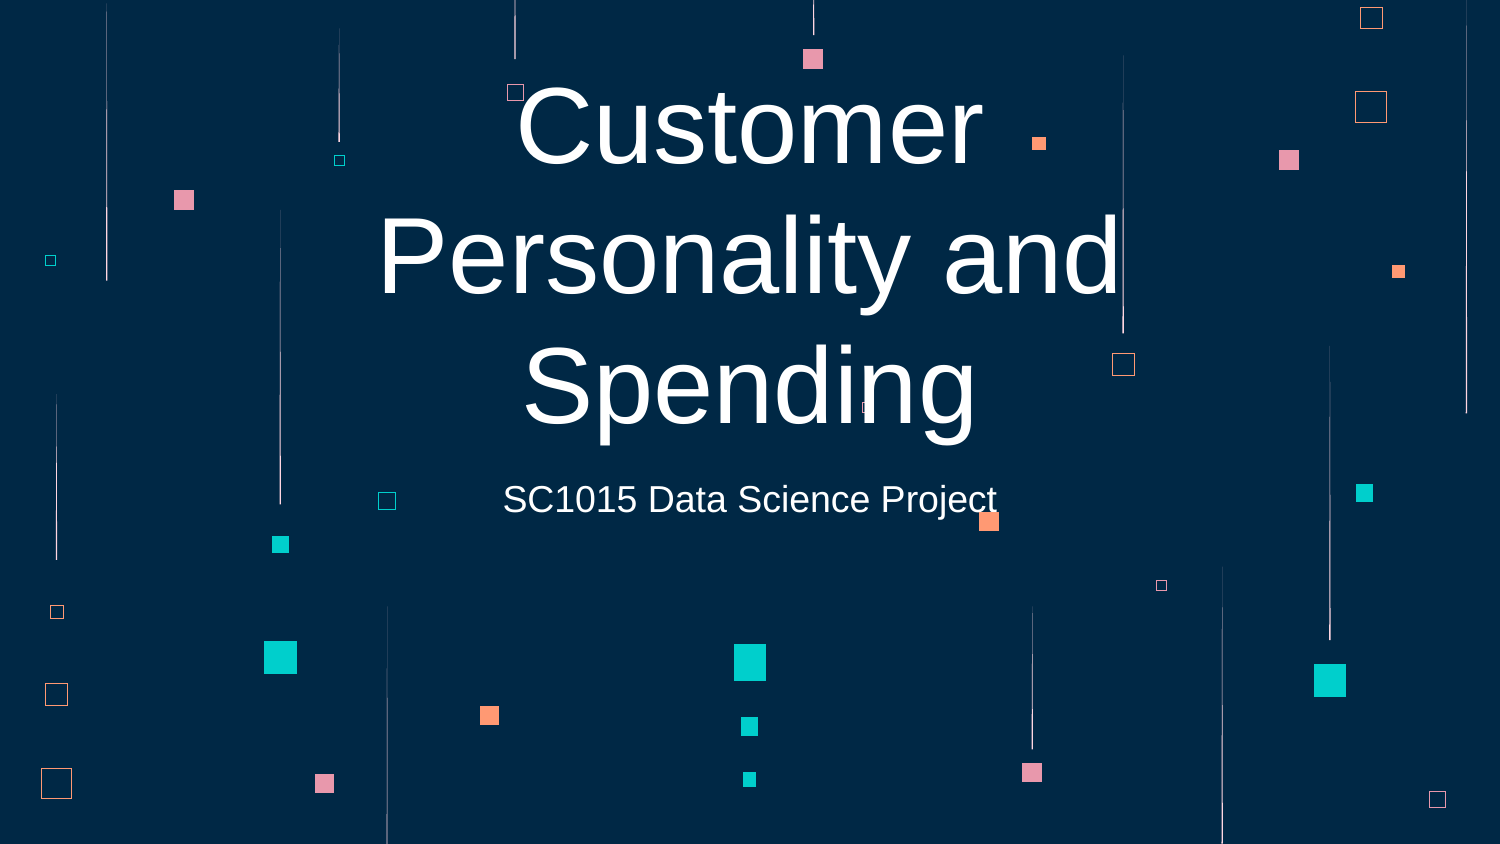

# Customer Personality and Spending

SC1015 Data Science Project